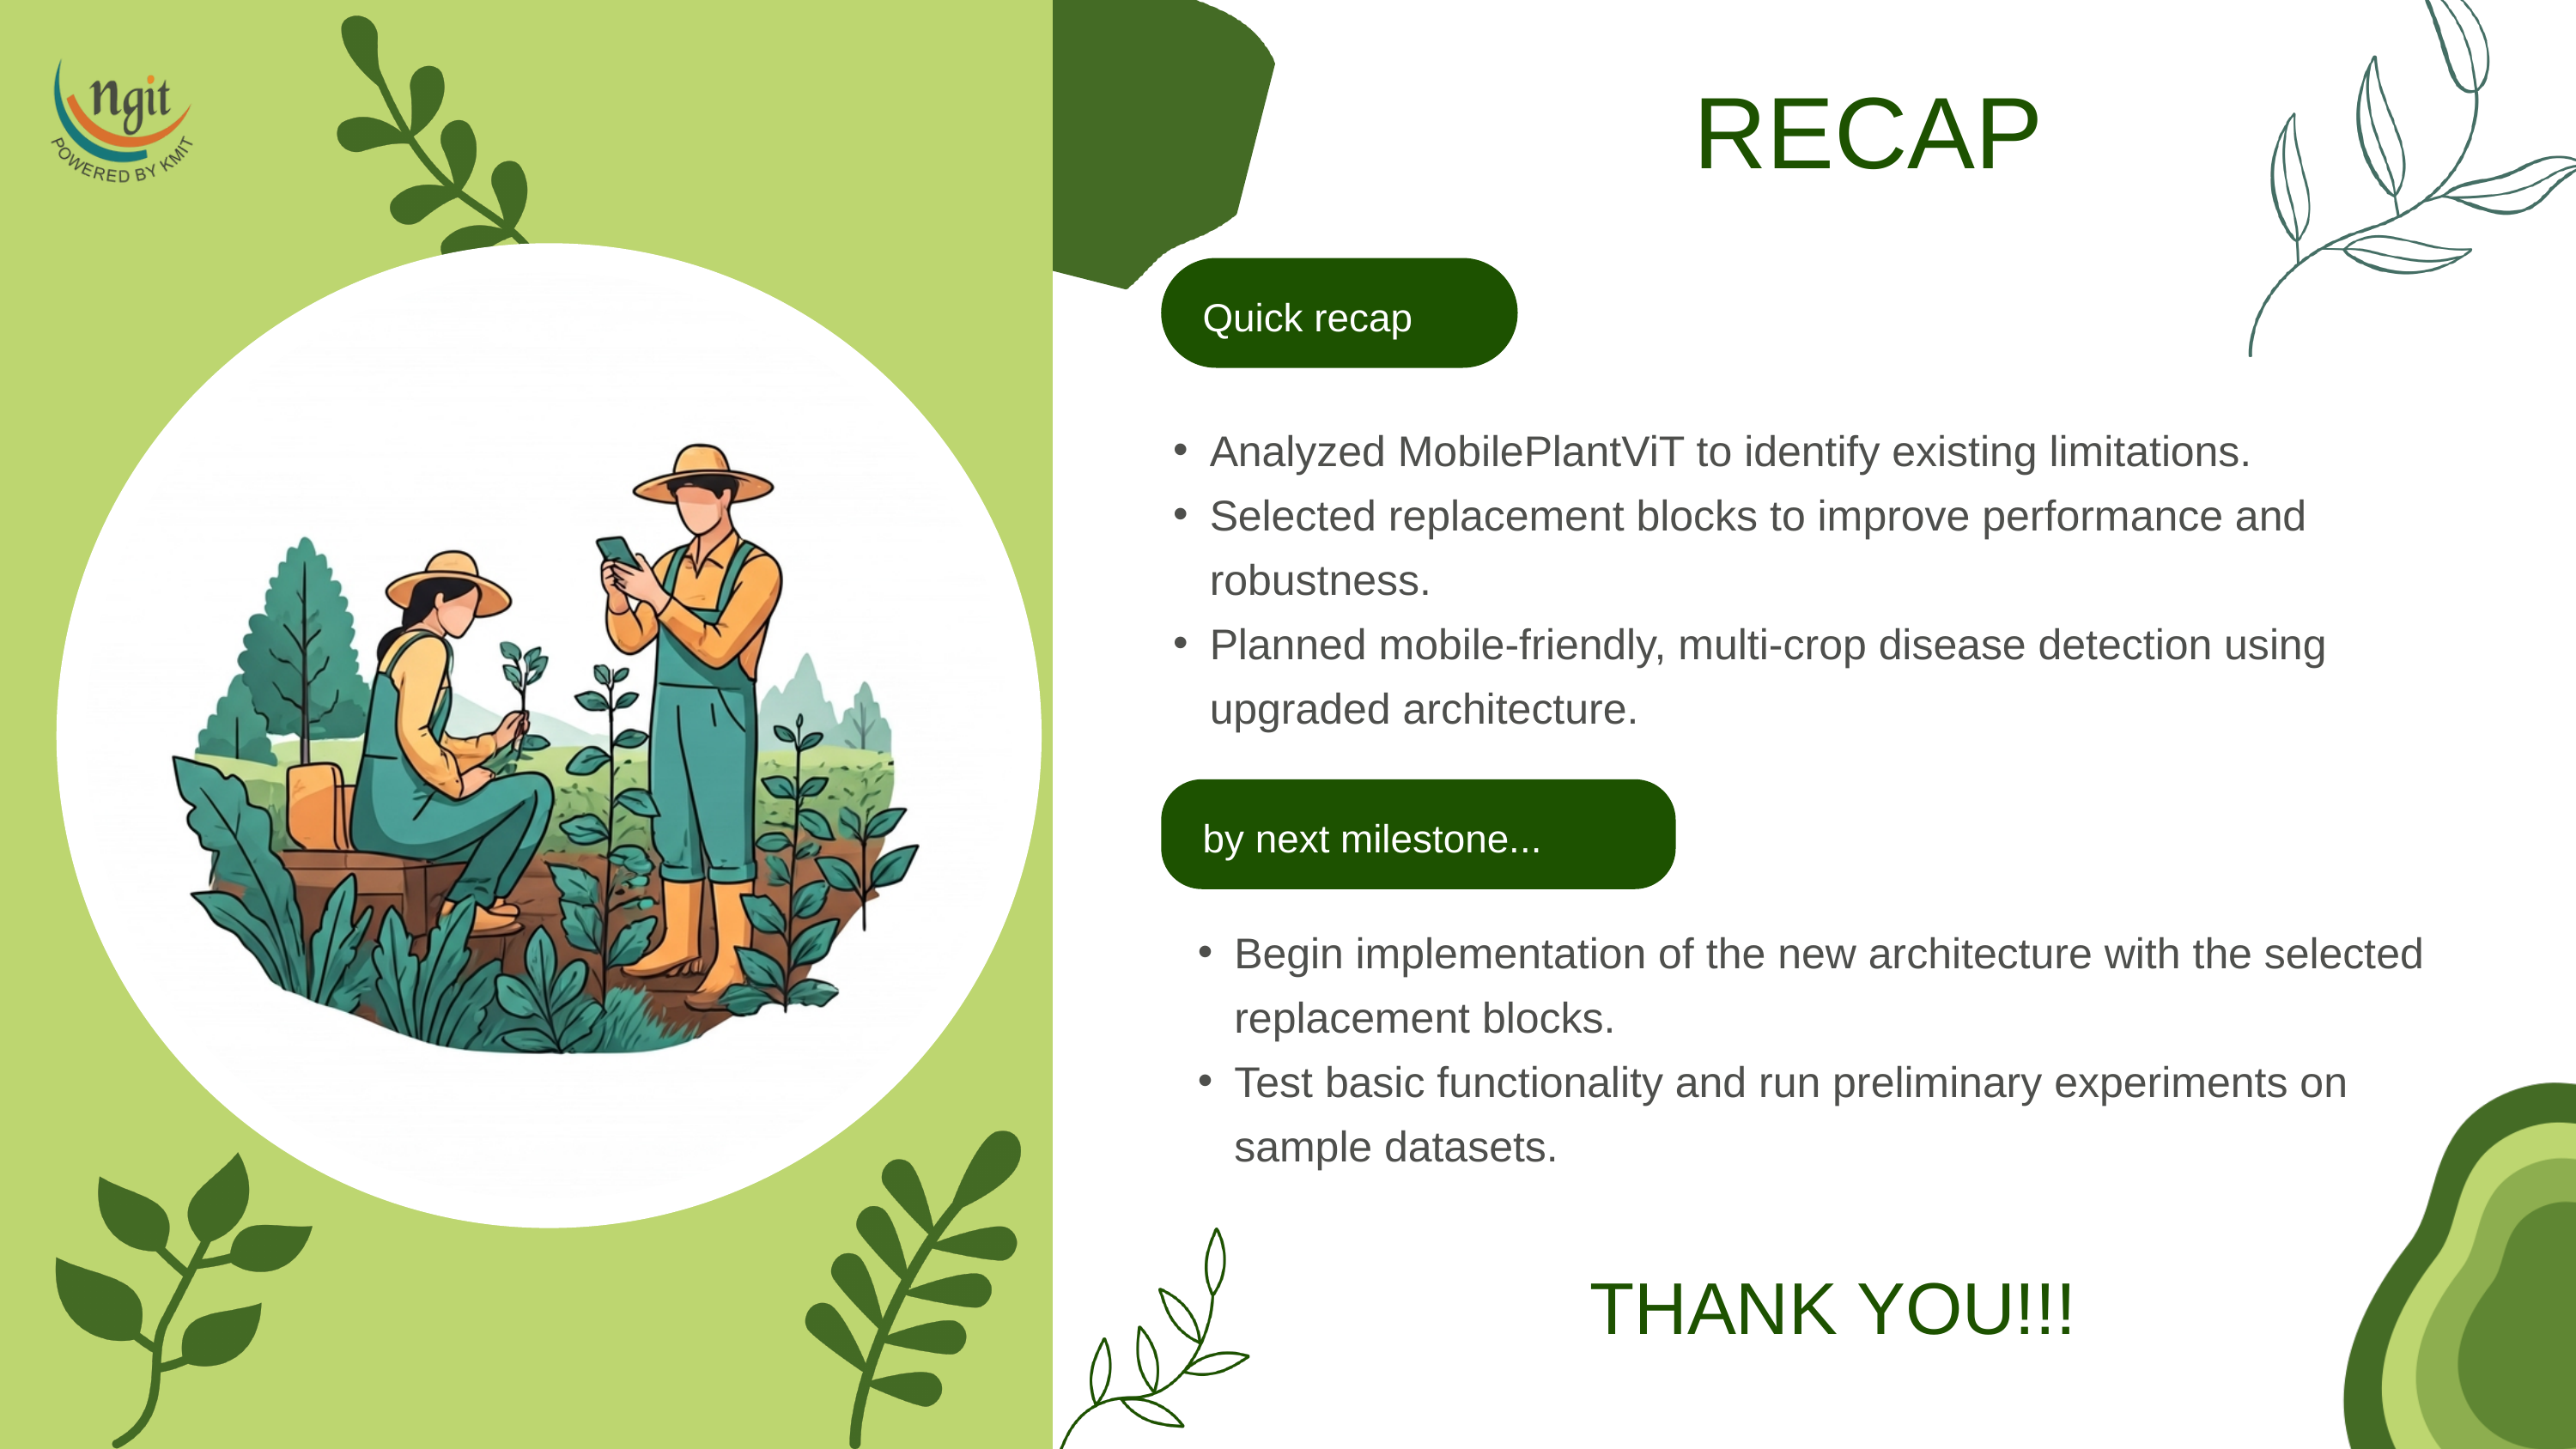

RECAP

Quick recap
Analyzed MobilePlantViT to identify existing limitations.
Selected replacement blocks to improve performance and robustness.
Planned mobile-friendly, multi-crop disease detection using upgraded architecture.

by next milestone...
Begin implementation of the new architecture with the selected replacement blocks.
Test basic functionality and run preliminary experiments on sample datasets.

THANK YOU!!!